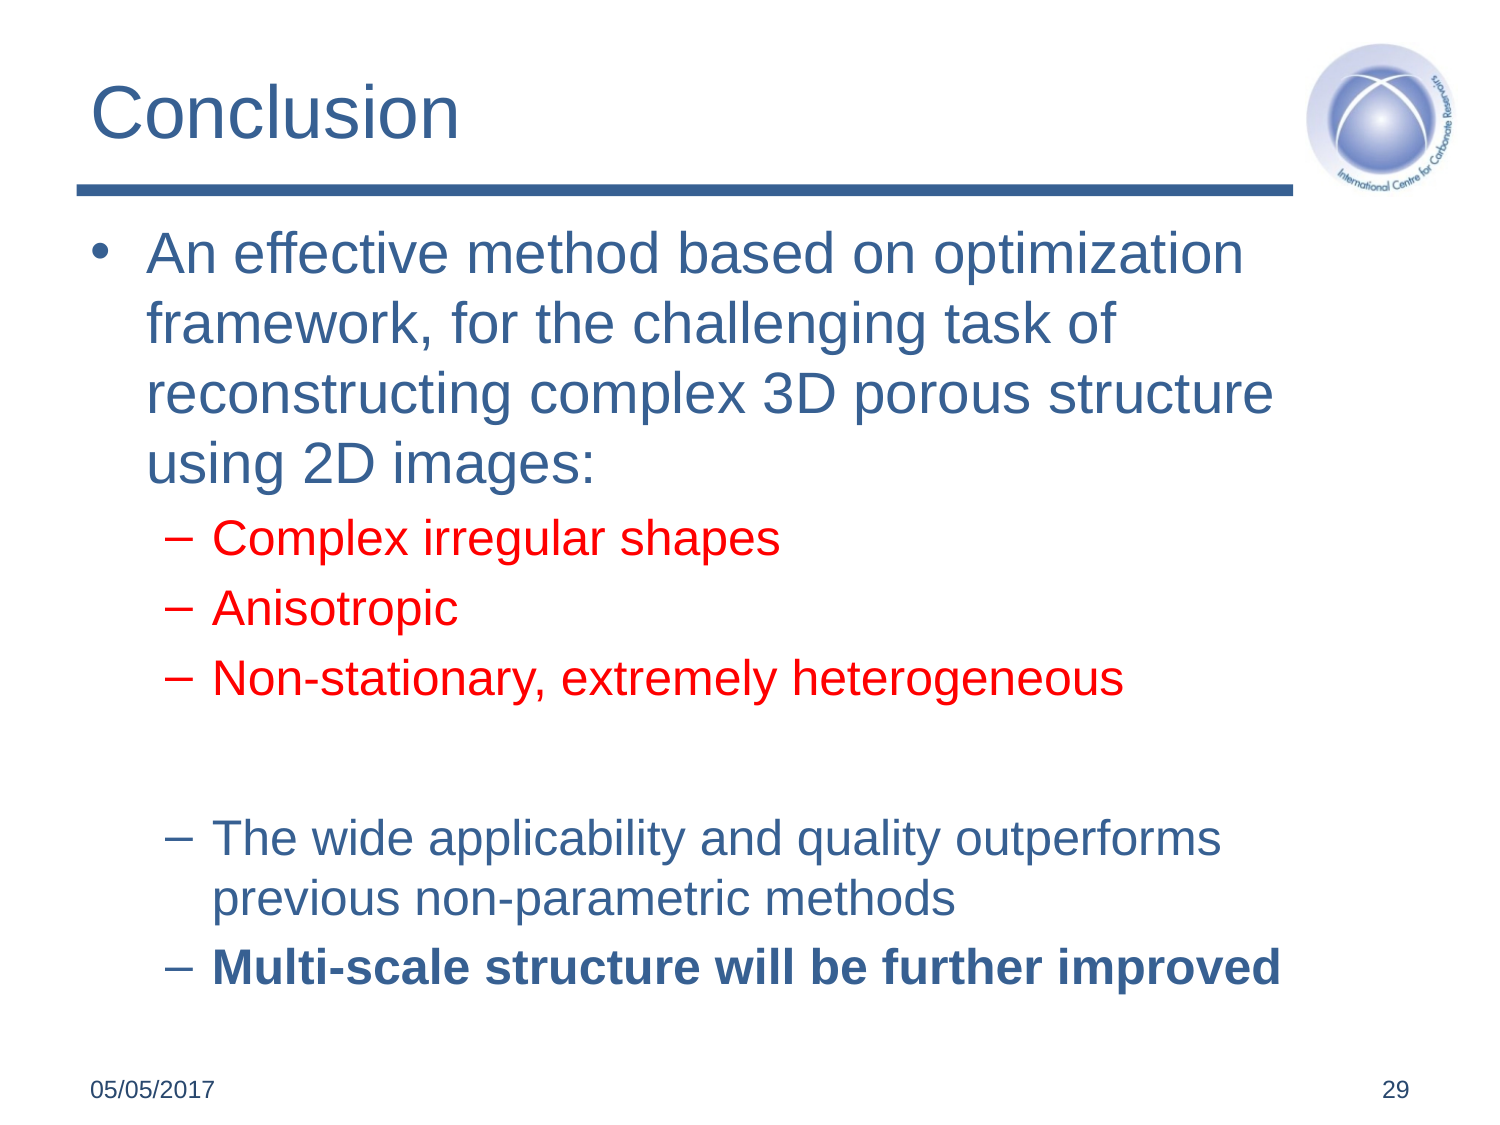

# Conclusion
An effective method based on optimization framework, for the challenging task of reconstructing complex 3D porous structure using 2D images:
Complex irregular shapes
Anisotropic
Non-stationary, extremely heterogeneous

The wide applicability and quality outperforms previous non-parametric methods
Multi-scale structure will be further improved
05/05/2017
29